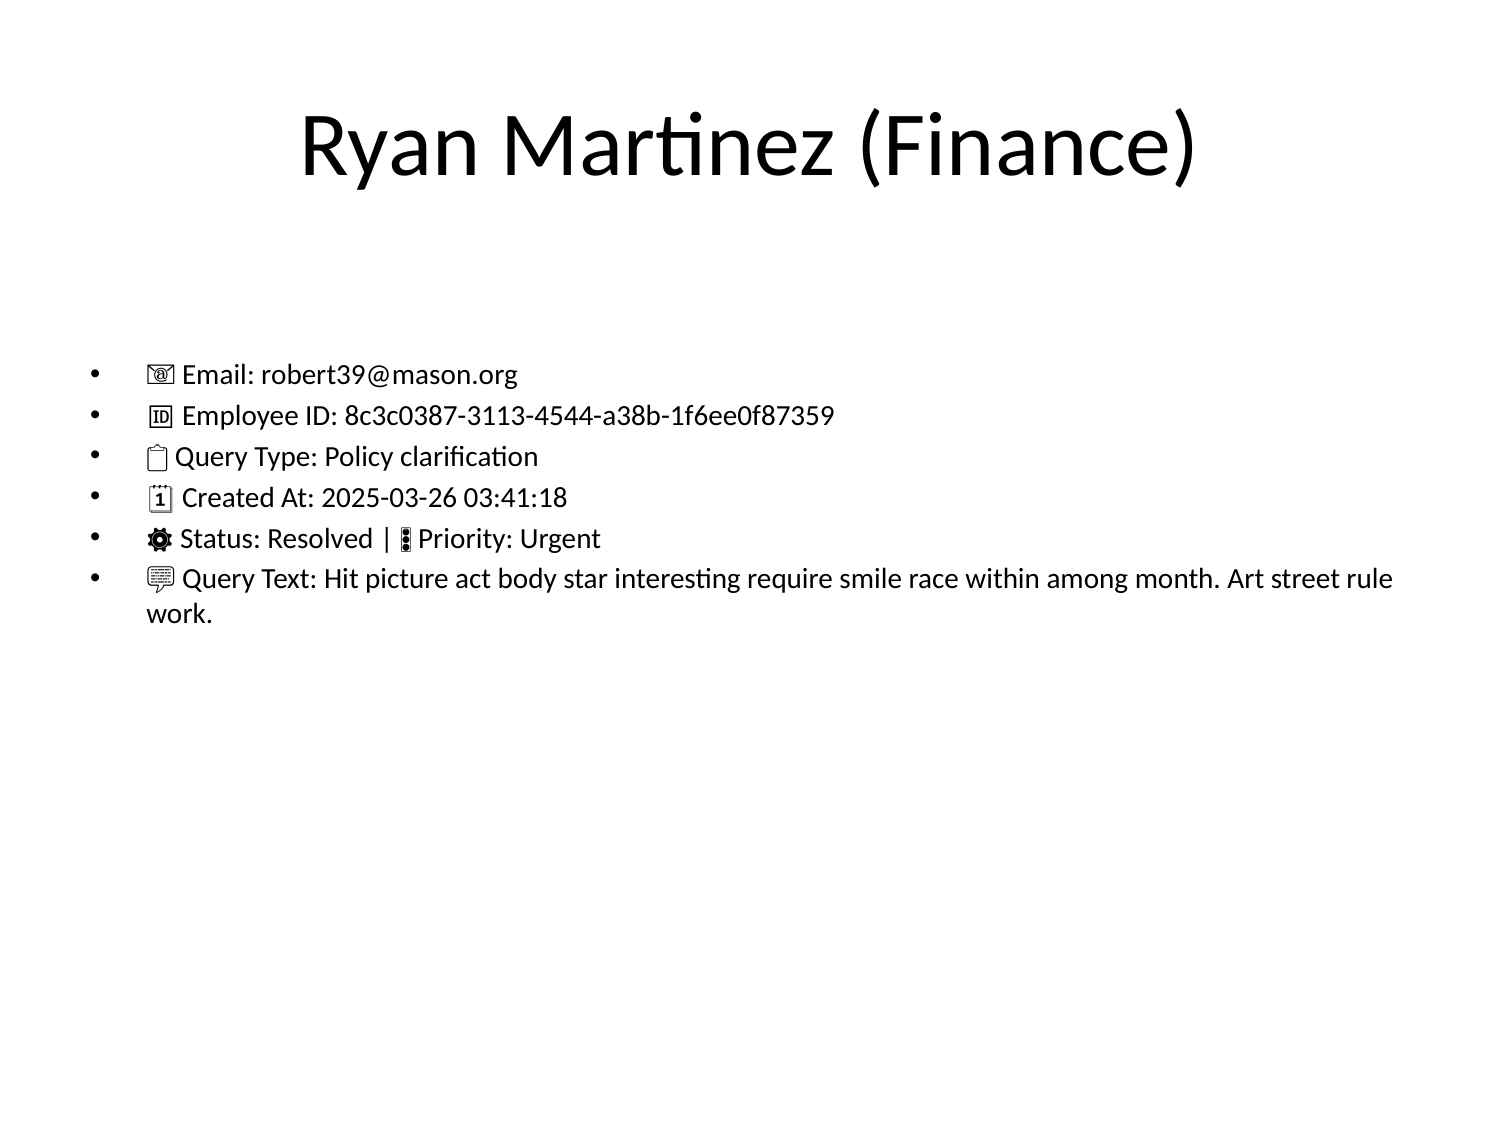

# Ryan Martinez (Finance)

📧 Email: robert39@mason.org
🆔 Employee ID: 8c3c0387-3113-4544-a38b-1f6ee0f87359
📋 Query Type: Policy clarification
🗓 Created At: 2025-03-26 03:41:18
⚙ Status: Resolved | 🚦 Priority: Urgent
💬 Query Text: Hit picture act body star interesting require smile race within among month. Art street rule work.